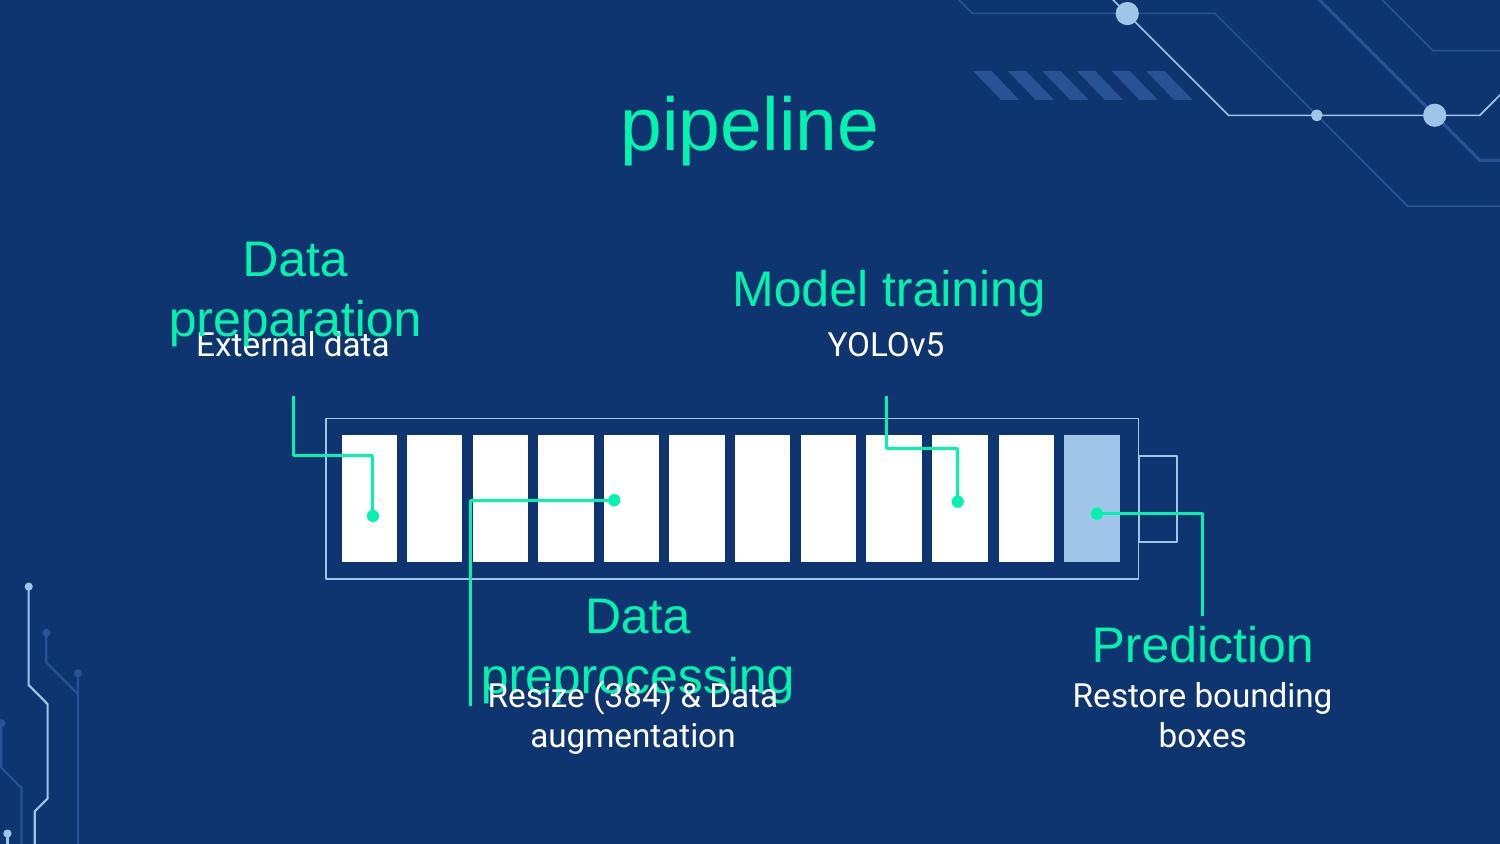

# pipeline
Data preparation
Model training
External data
YOLOv5

Prediction
Data preprocessing

Resize (384) & Data augmentation
Restore bounding boxes